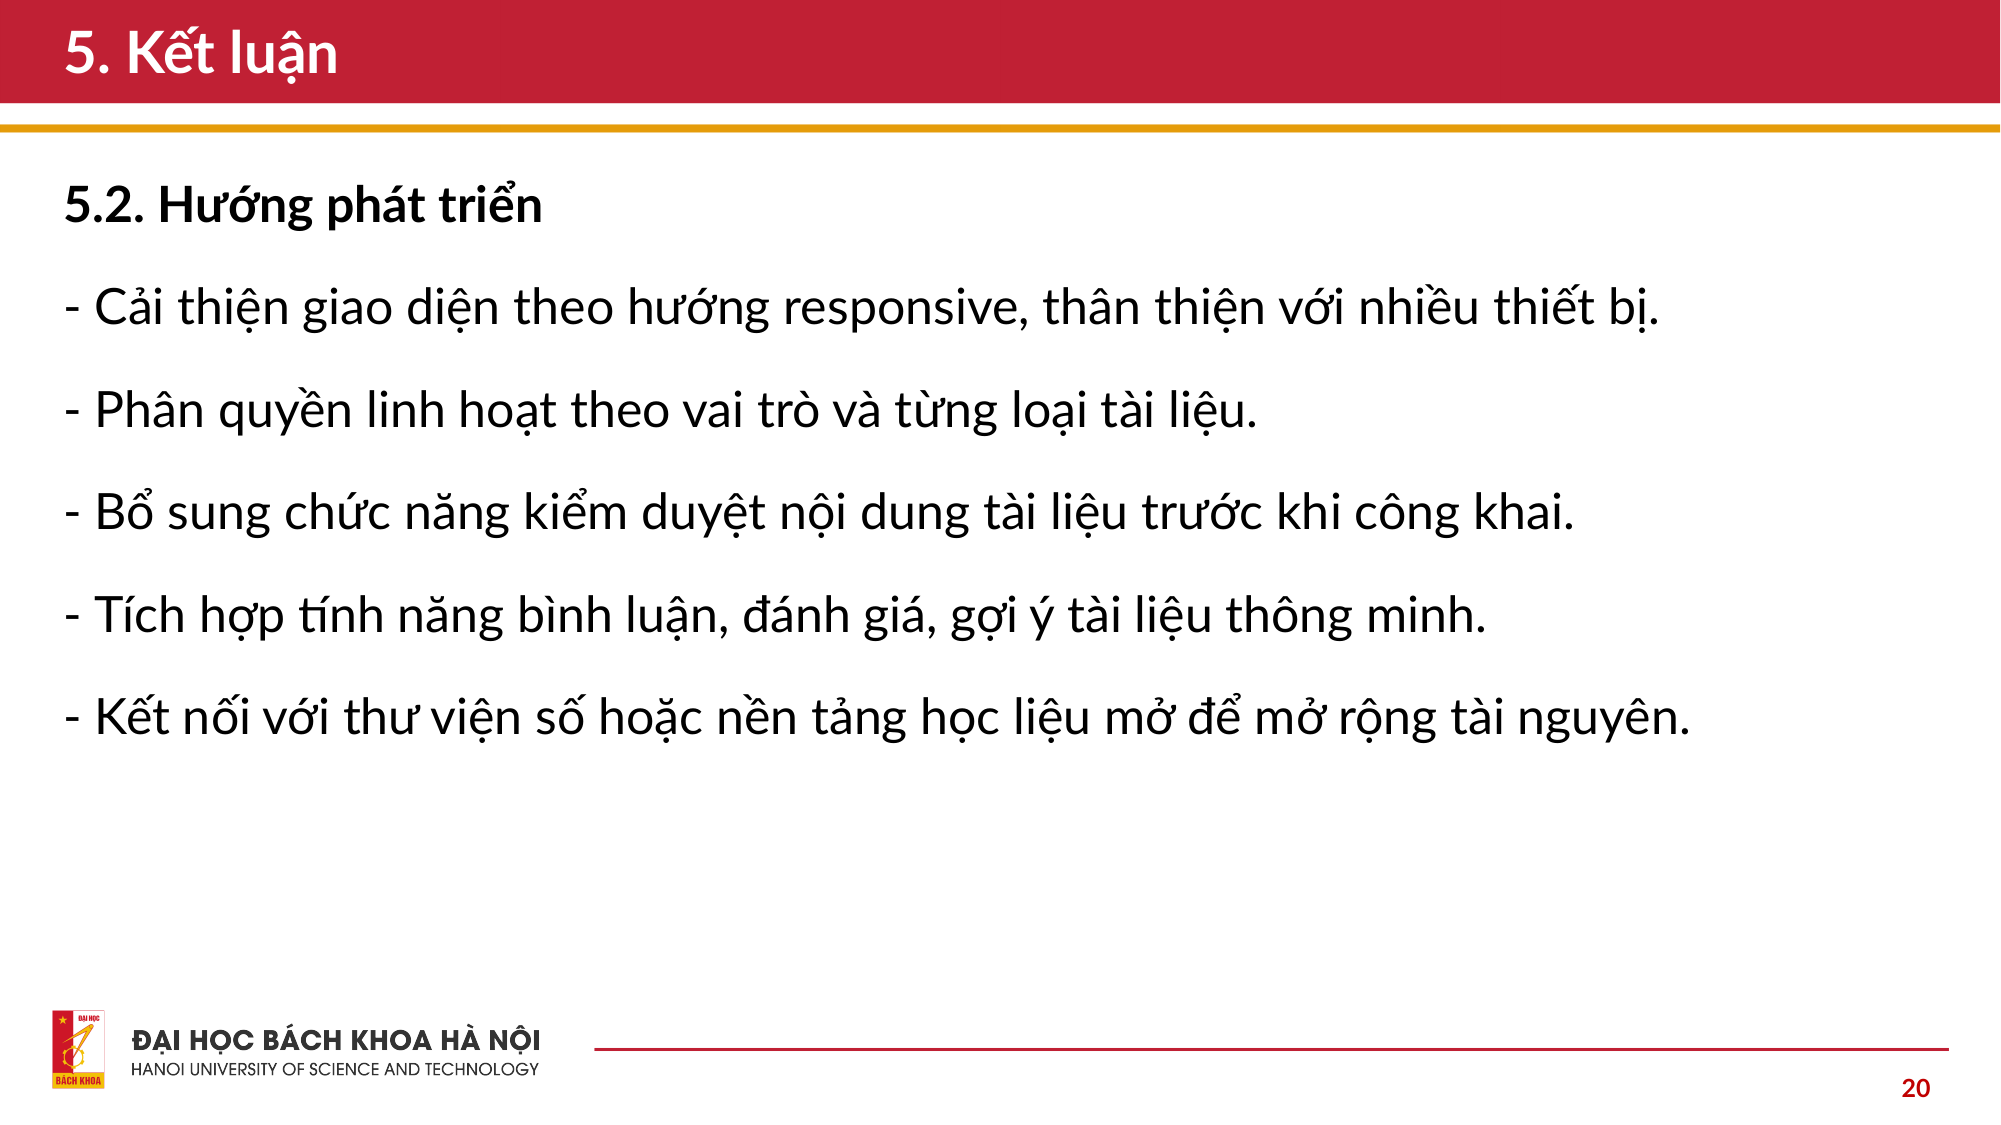

# 5. Kết luận
5.2. Hướng phát triển
- Cải thiện giao diện theo hướng responsive, thân thiện với nhiều thiết bị.
- Phân quyền linh hoạt theo vai trò và từng loại tài liệu.
- Bổ sung chức năng kiểm duyệt nội dung tài liệu trước khi công khai.
- Tích hợp tính năng bình luận, đánh giá, gợi ý tài liệu thông minh.
- Kết nối với thư viện số hoặc nền tảng học liệu mở để mở rộng tài nguyên.
20